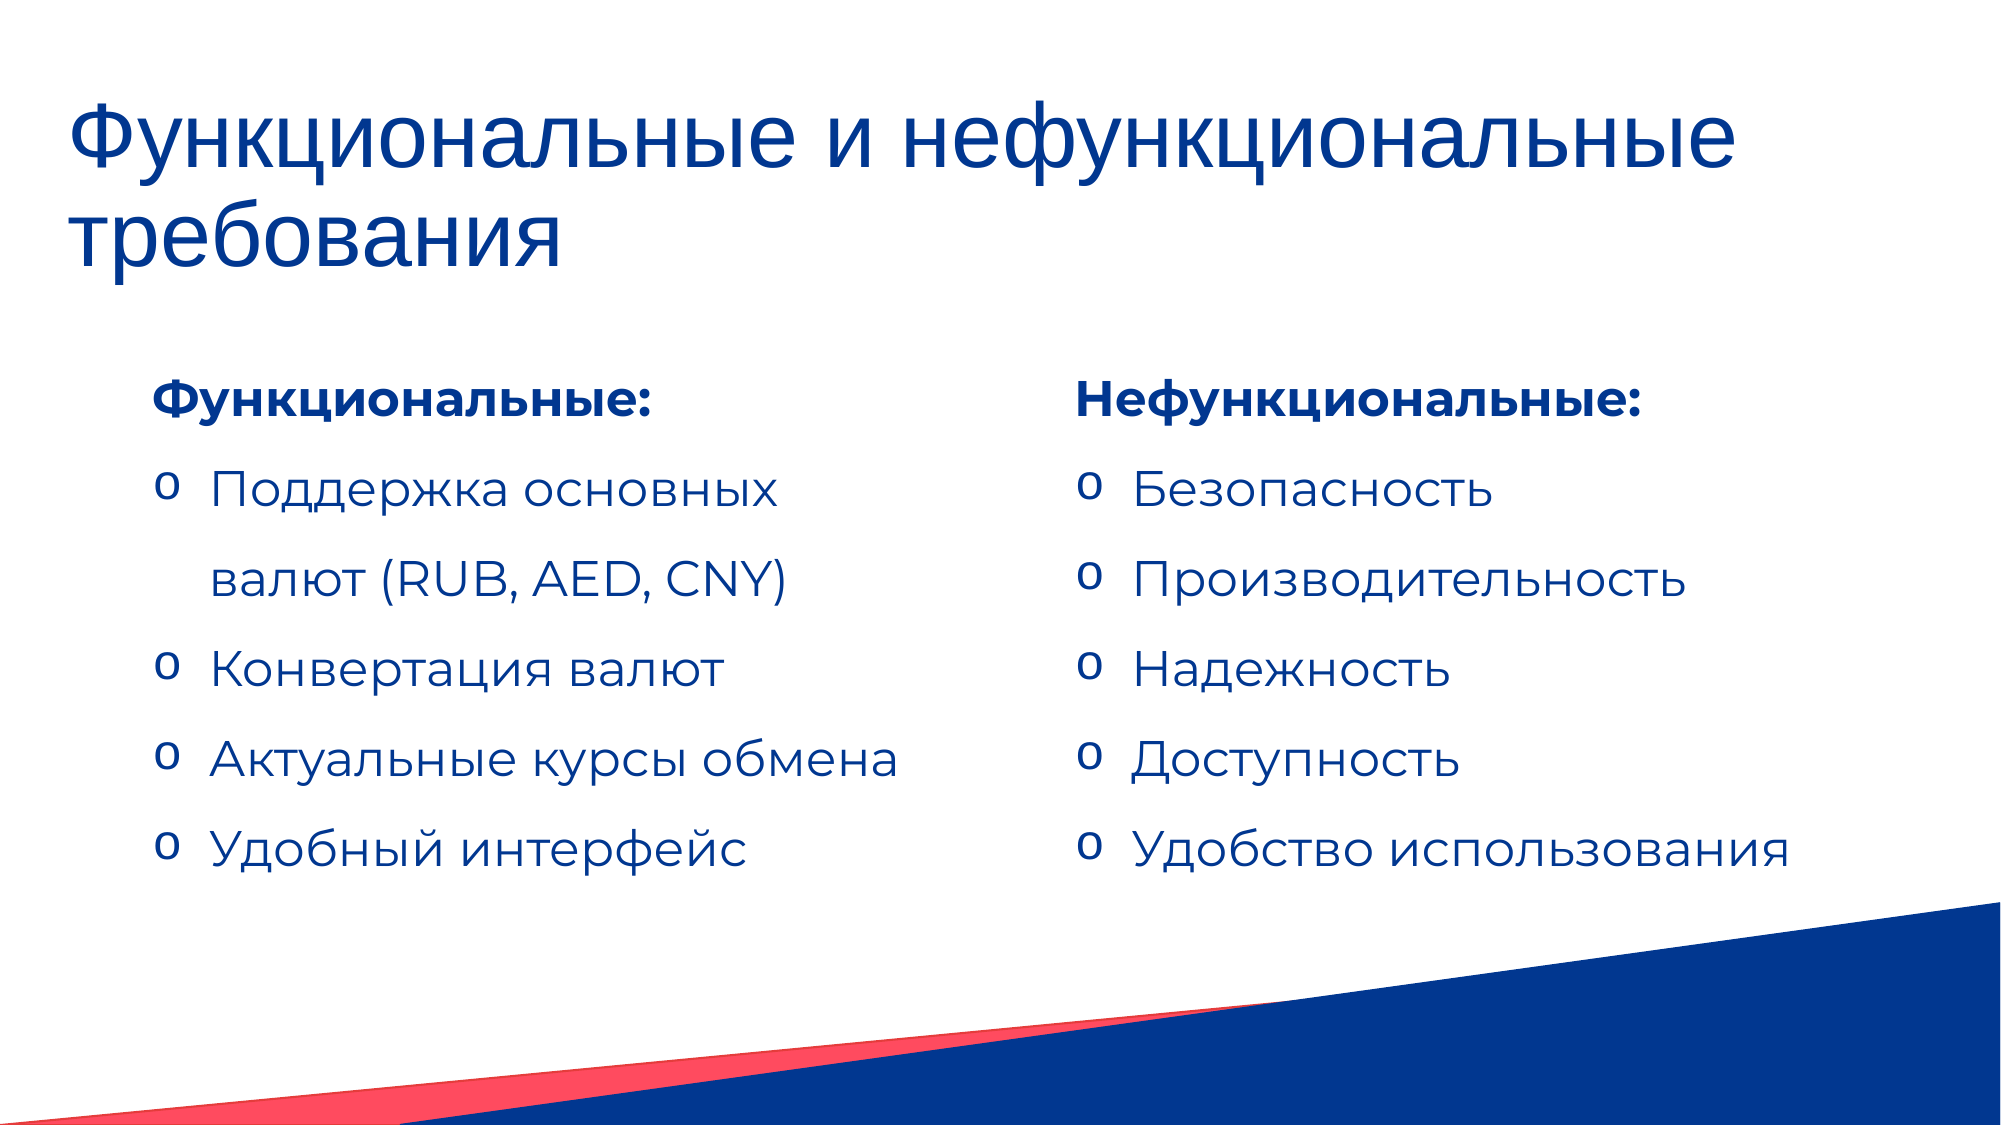

# Функциональные и нефункциональные требования
Нефункциональные:
Безопасность
Производительность
Надежность
Доступность
Удобство использования
Функциональные:
Поддержка основных валют (RUB, AED, CNY)
Конвертация валют
Актуальные курсы обмена
Удобный интерфейс